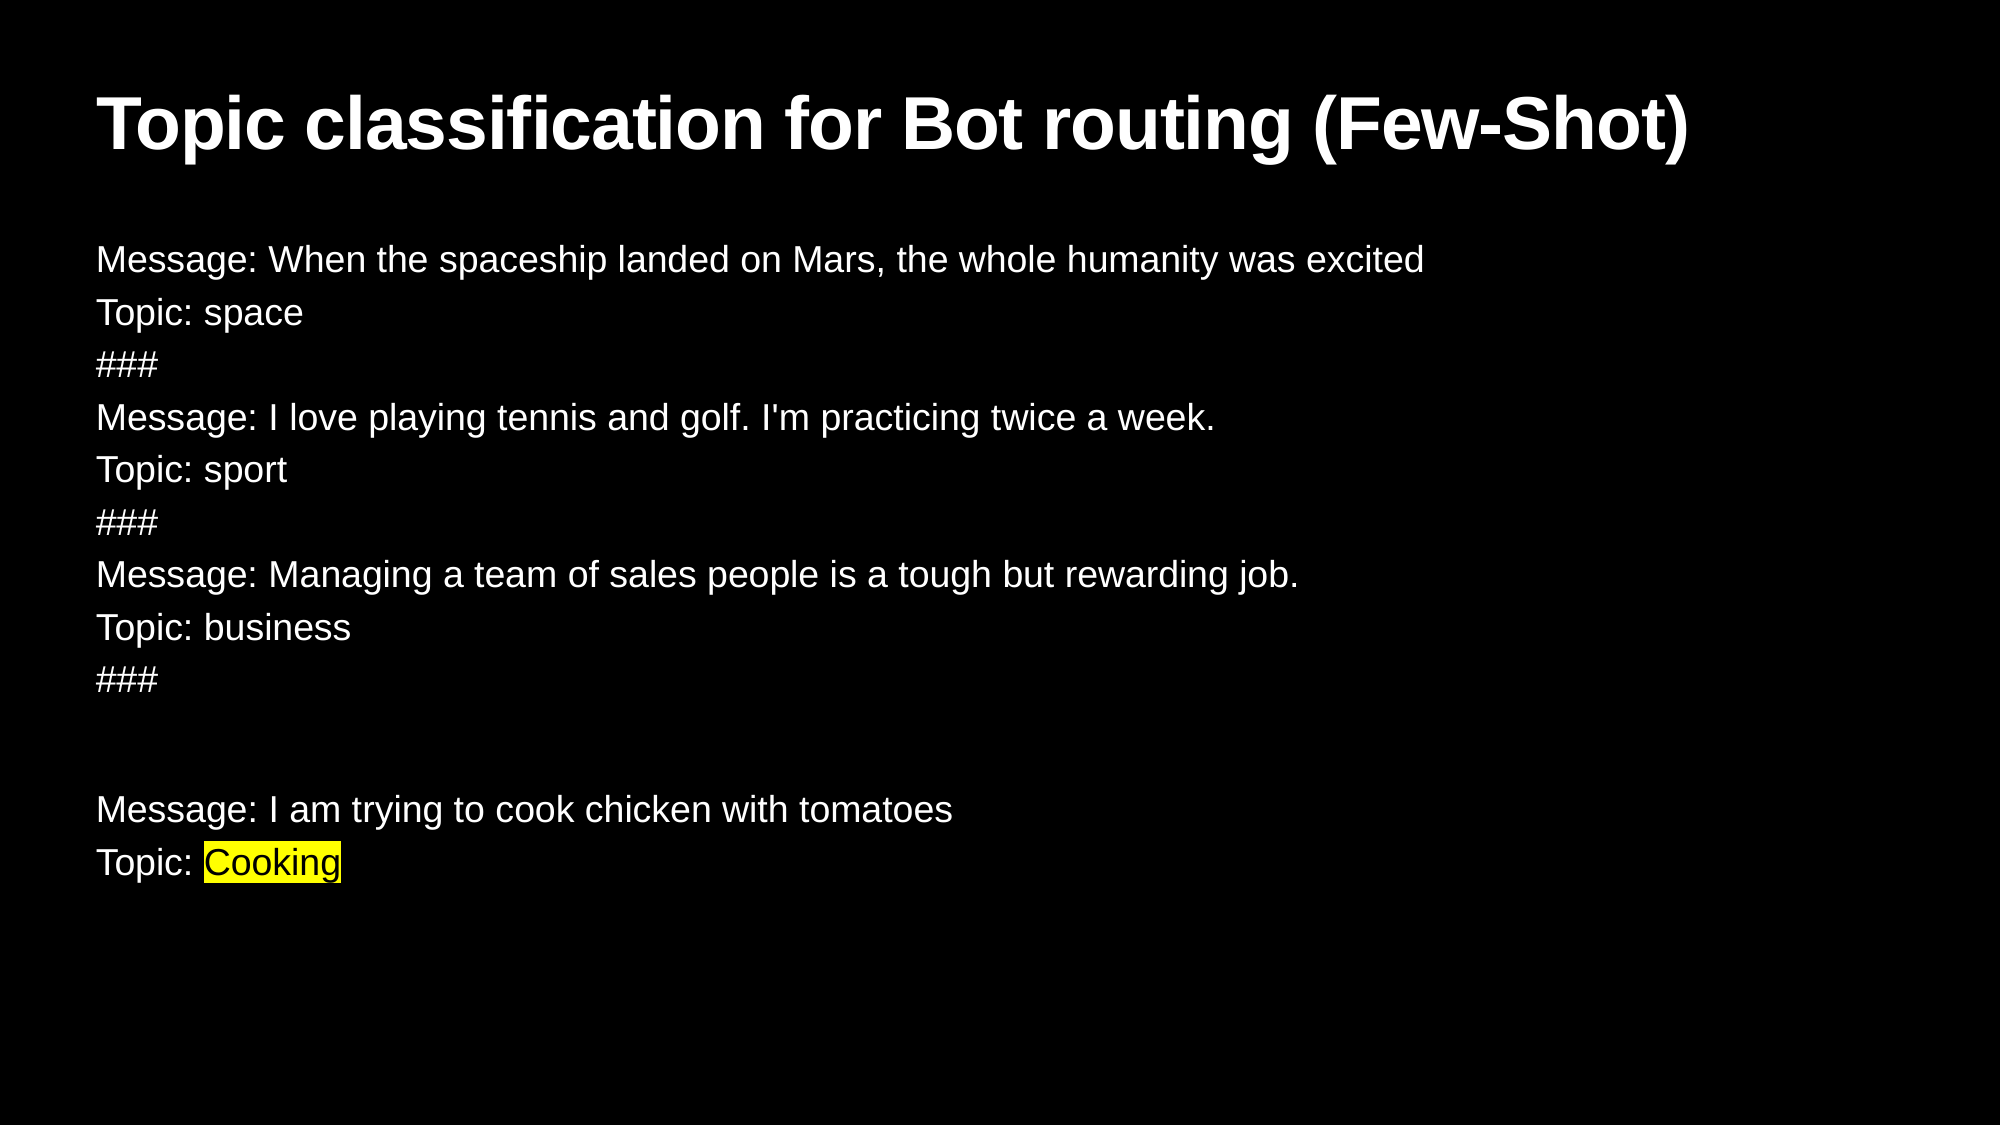

# Topic classification for Bot routing (Few-Shot)
Message: When the spaceship landed on Mars, the whole humanity was excited
Topic: space
###
Message: I love playing tennis and golf. I'm practicing twice a week.
Topic: sport
###
Message: Managing a team of sales people is a tough but rewarding job.
Topic: business
###
Message: I am trying to cook chicken with tomatoes
Topic: Cooking